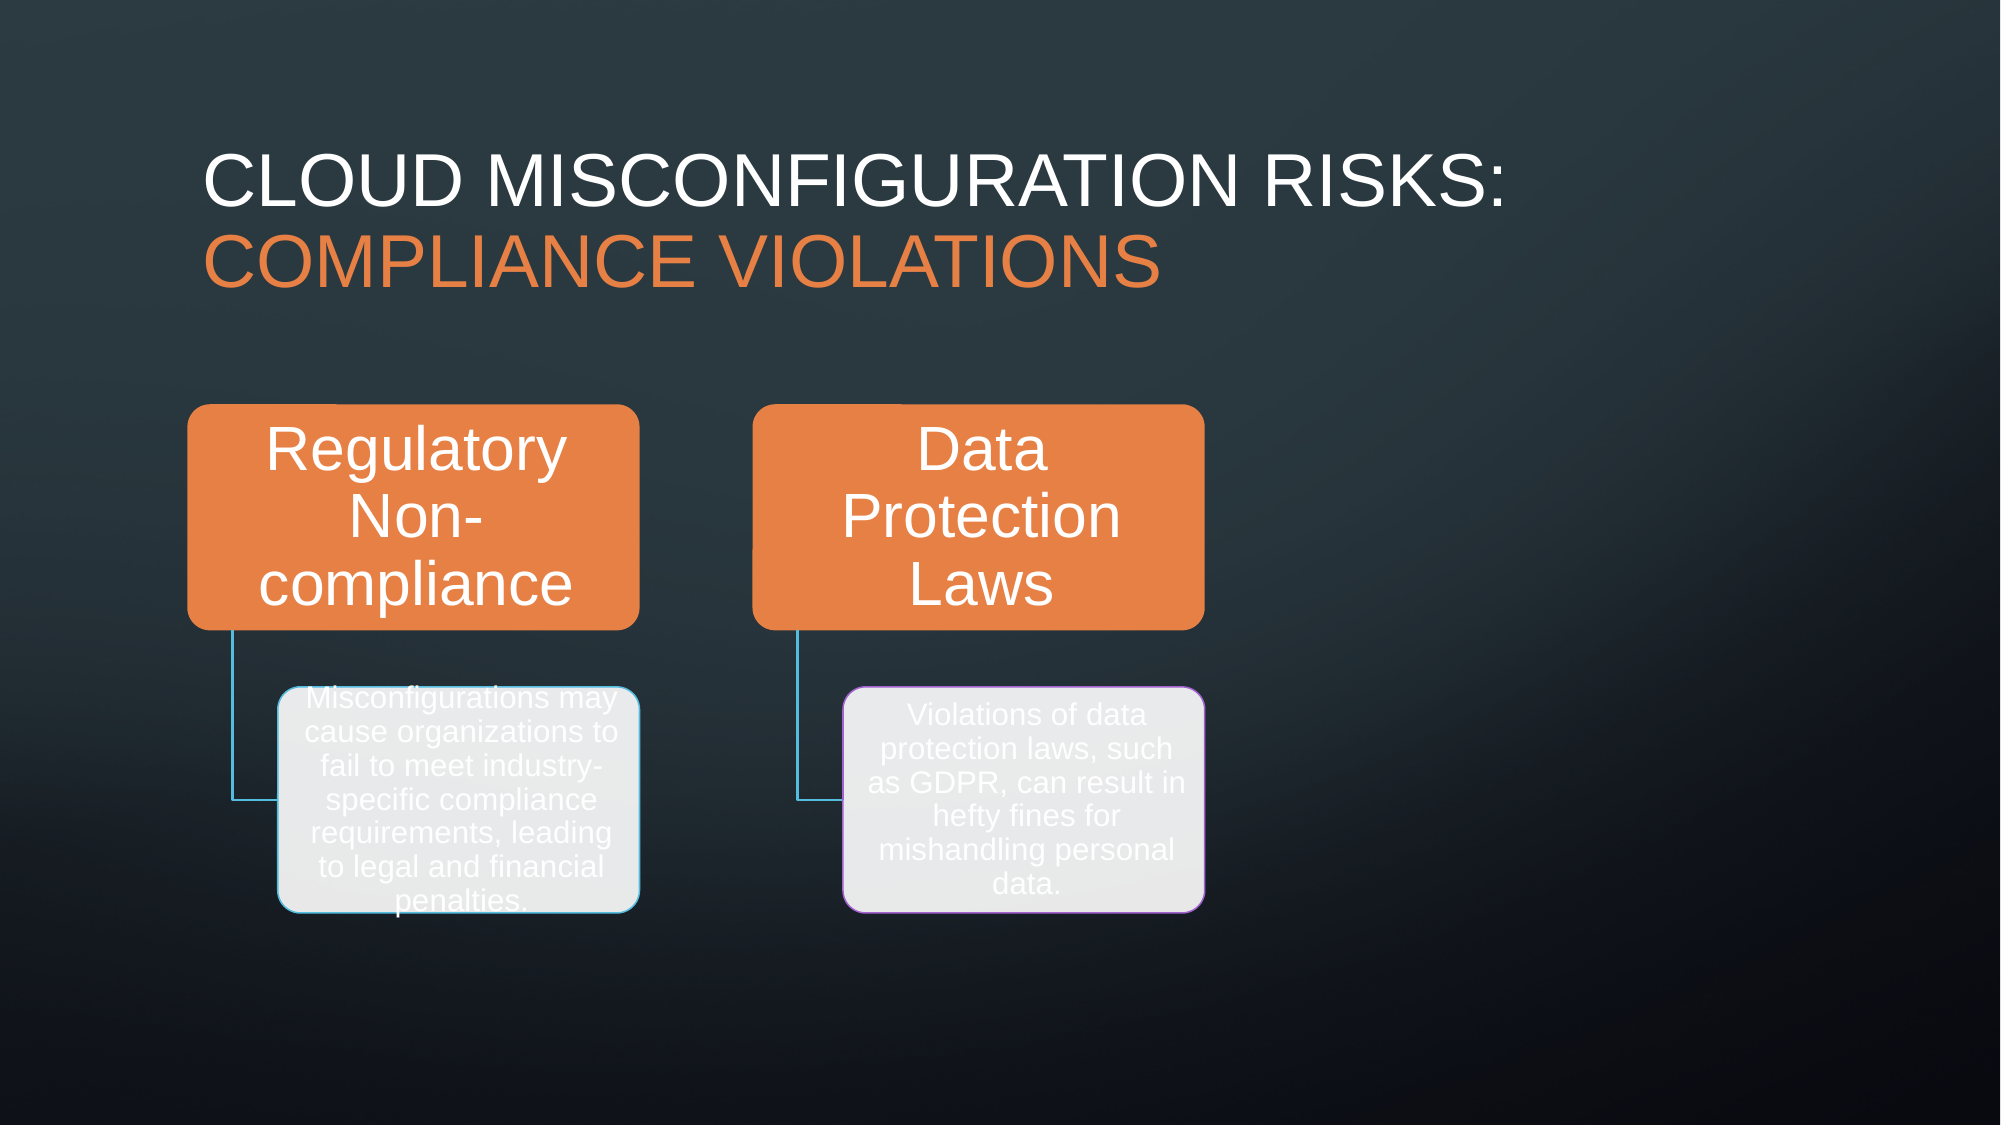

# Cloud Misconfiguration Risks: Compliance violations
Regulatory Non-compliance
Misconfigurations may cause organizations to fail to meet industry-specific compliance requirements, leading to legal and financial penalties.
Data Protection Laws
Violations of data protection laws, such as GDPR, can result in hefty fines for mishandling personal data.